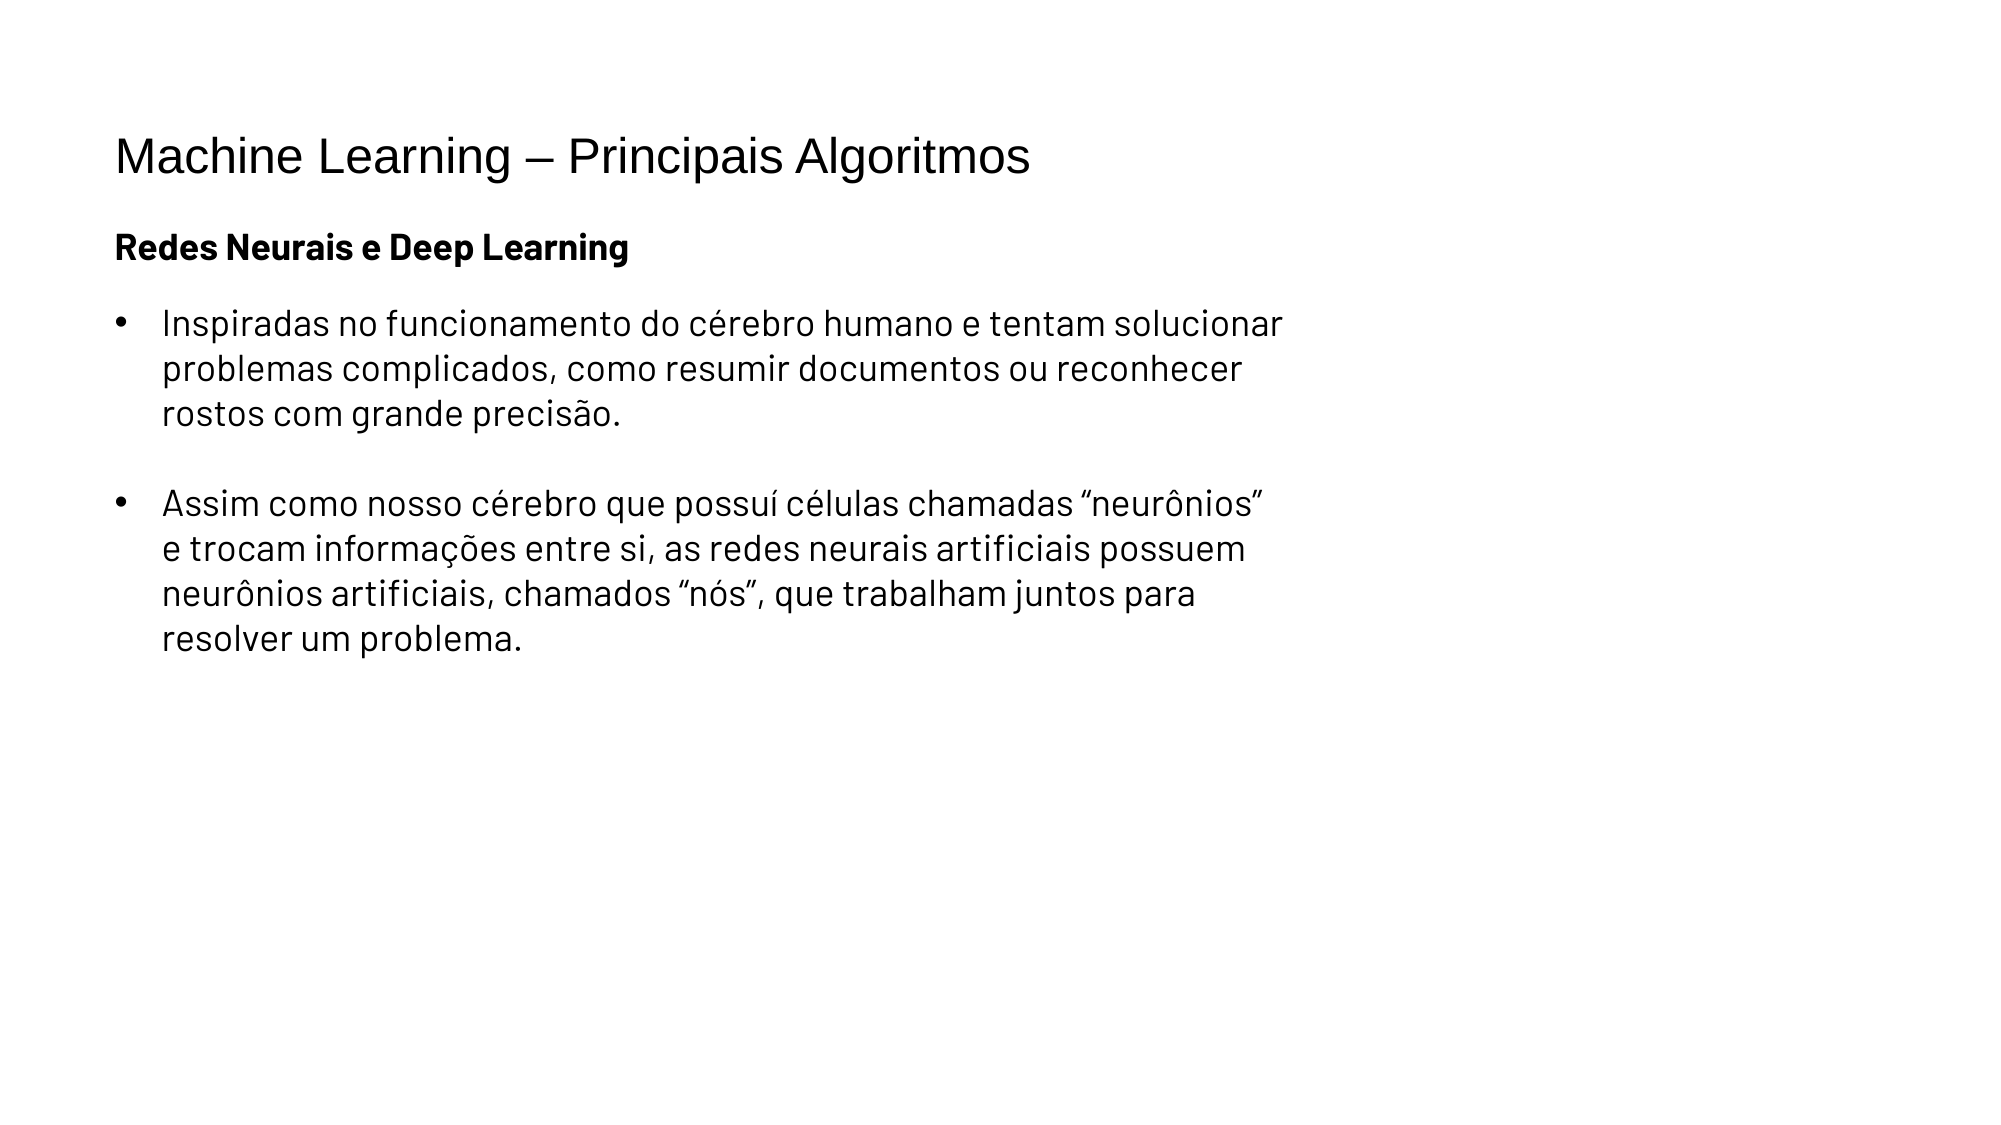

# Machine Learning – Principais Algoritmos
Redes Neurais e Deep Learning

Inspiradas no funcionamento do cérebro humano e tentam solucionar problemas complicados, como resumir documentos ou reconhecer rostos com grande precisão.

Assim como nosso cérebro que possuí células chamadas “neurônios” e trocam informações entre si, as redes neurais artificiais possuem neurônios artificiais, chamados “nós”, que trabalham juntos para resolver um problema.